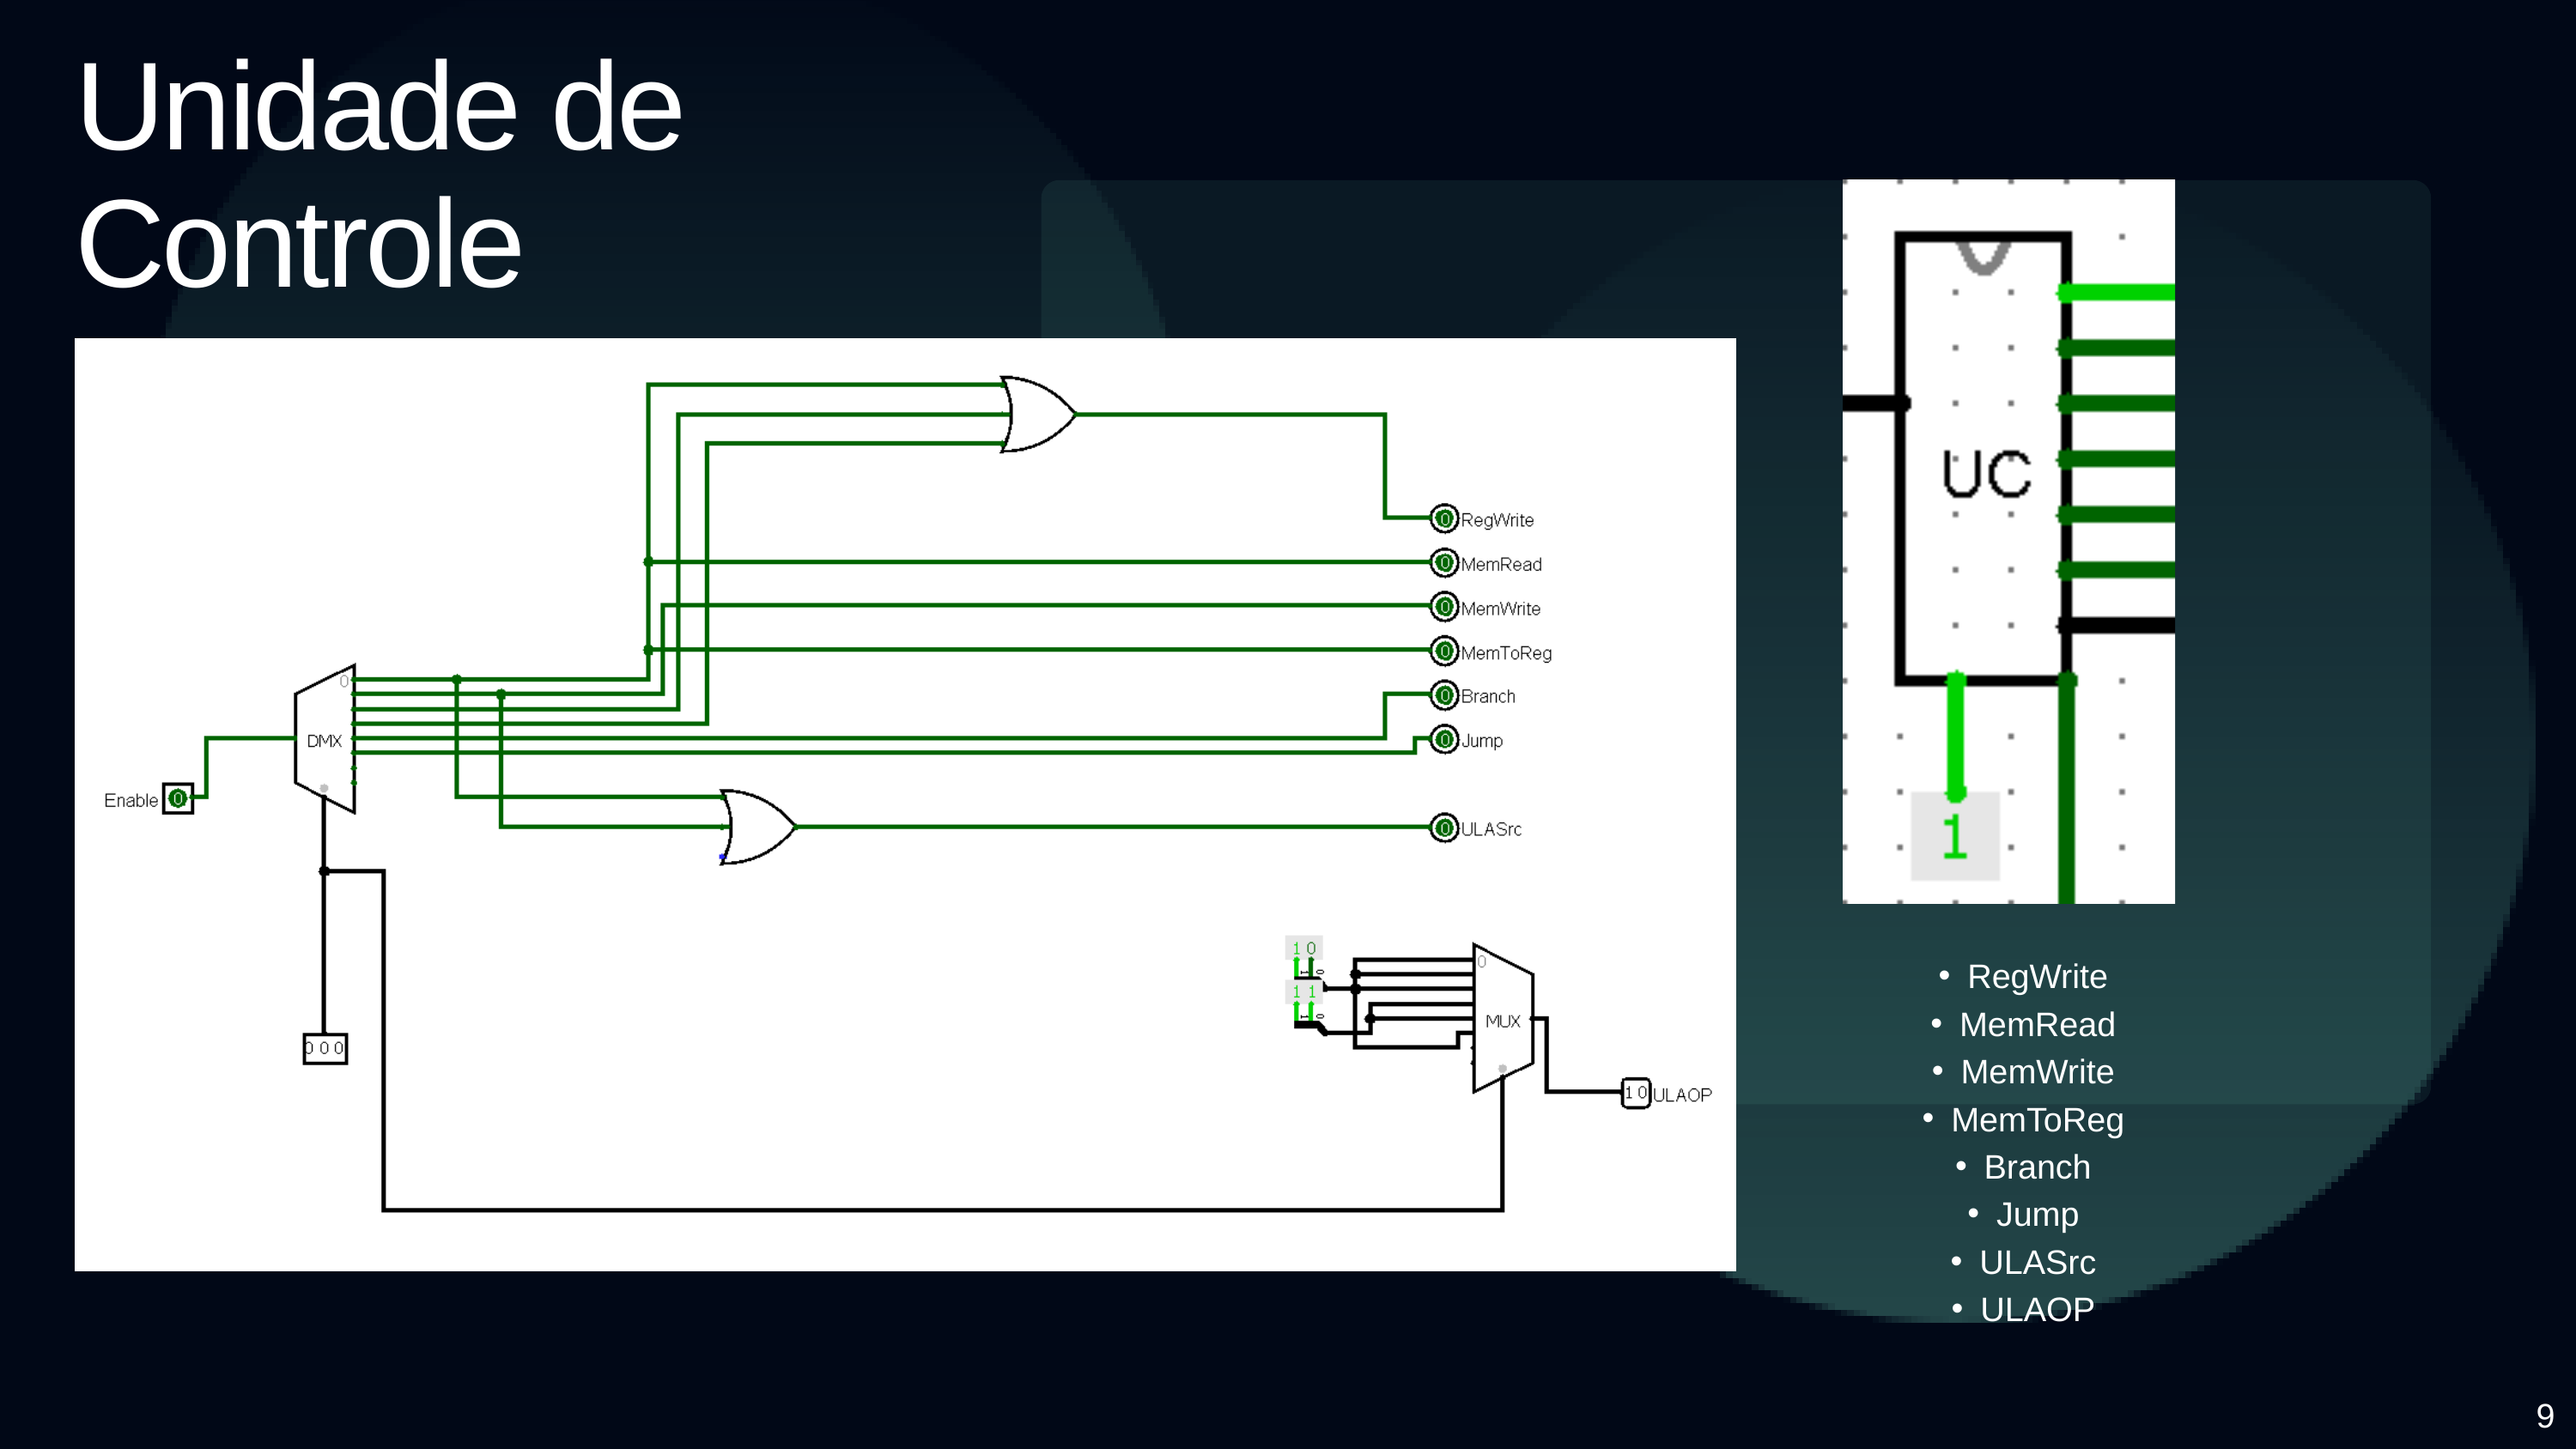

Unidade de Controle

RegWrite
MemRead
MemWrite
MemToReg
Branch
Jump
ULASrc
ULAOP
9